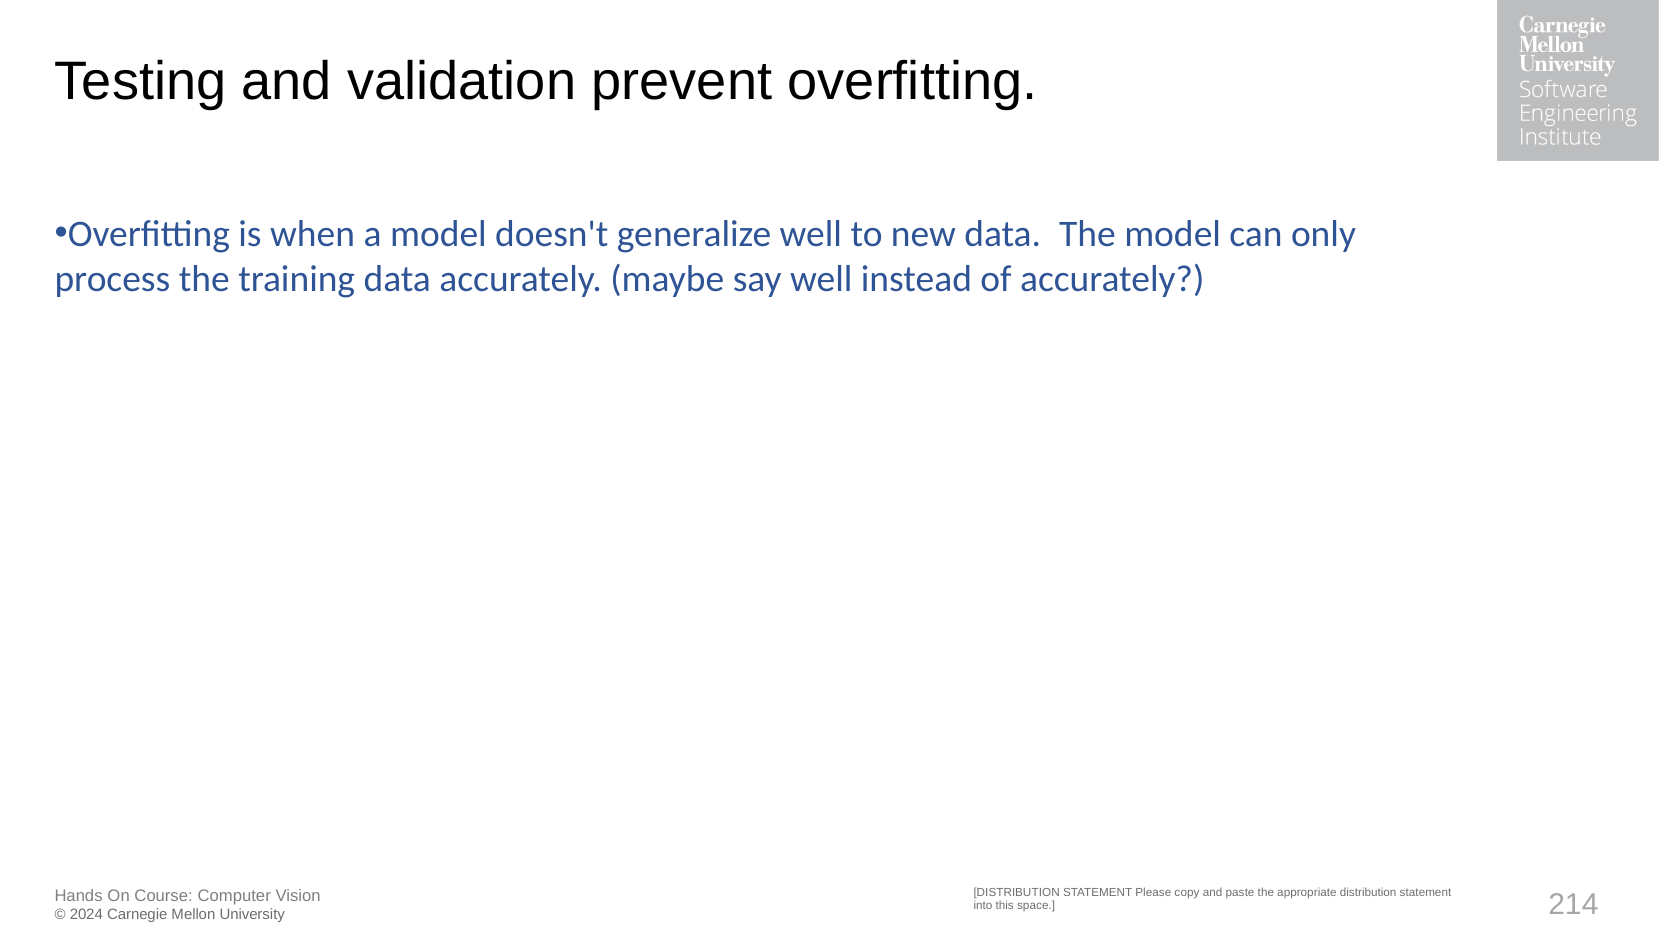

# Testing and validation prevent overfitting.
Overfitting is when a model doesn't generalize well to new data.  The model can only process the training data accurately. (maybe say well instead of accurately?)